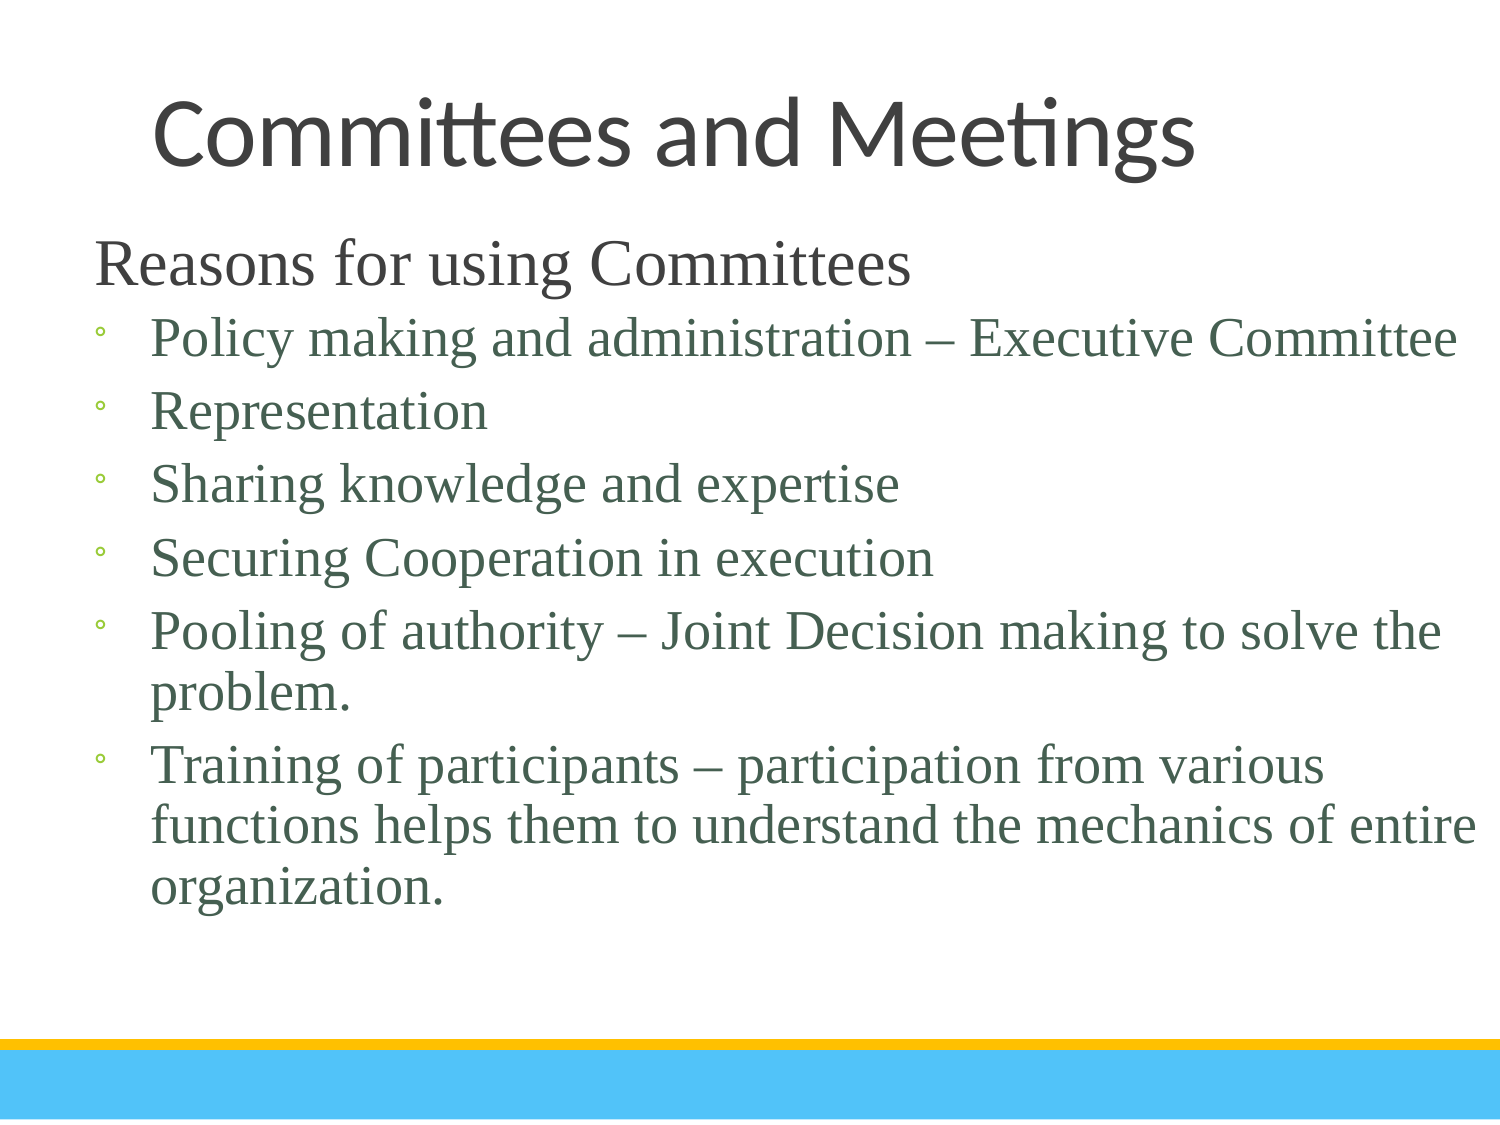

Committees and Meetings
Reasons for using Committees
Policy making and administration – Executive Committee
Representation
Sharing knowledge and expertise
Securing Cooperation in execution
Pooling of authority – Joint Decision making to solve the problem.
Training of participants – participation from various functions helps them to understand the mechanics of entire organization.